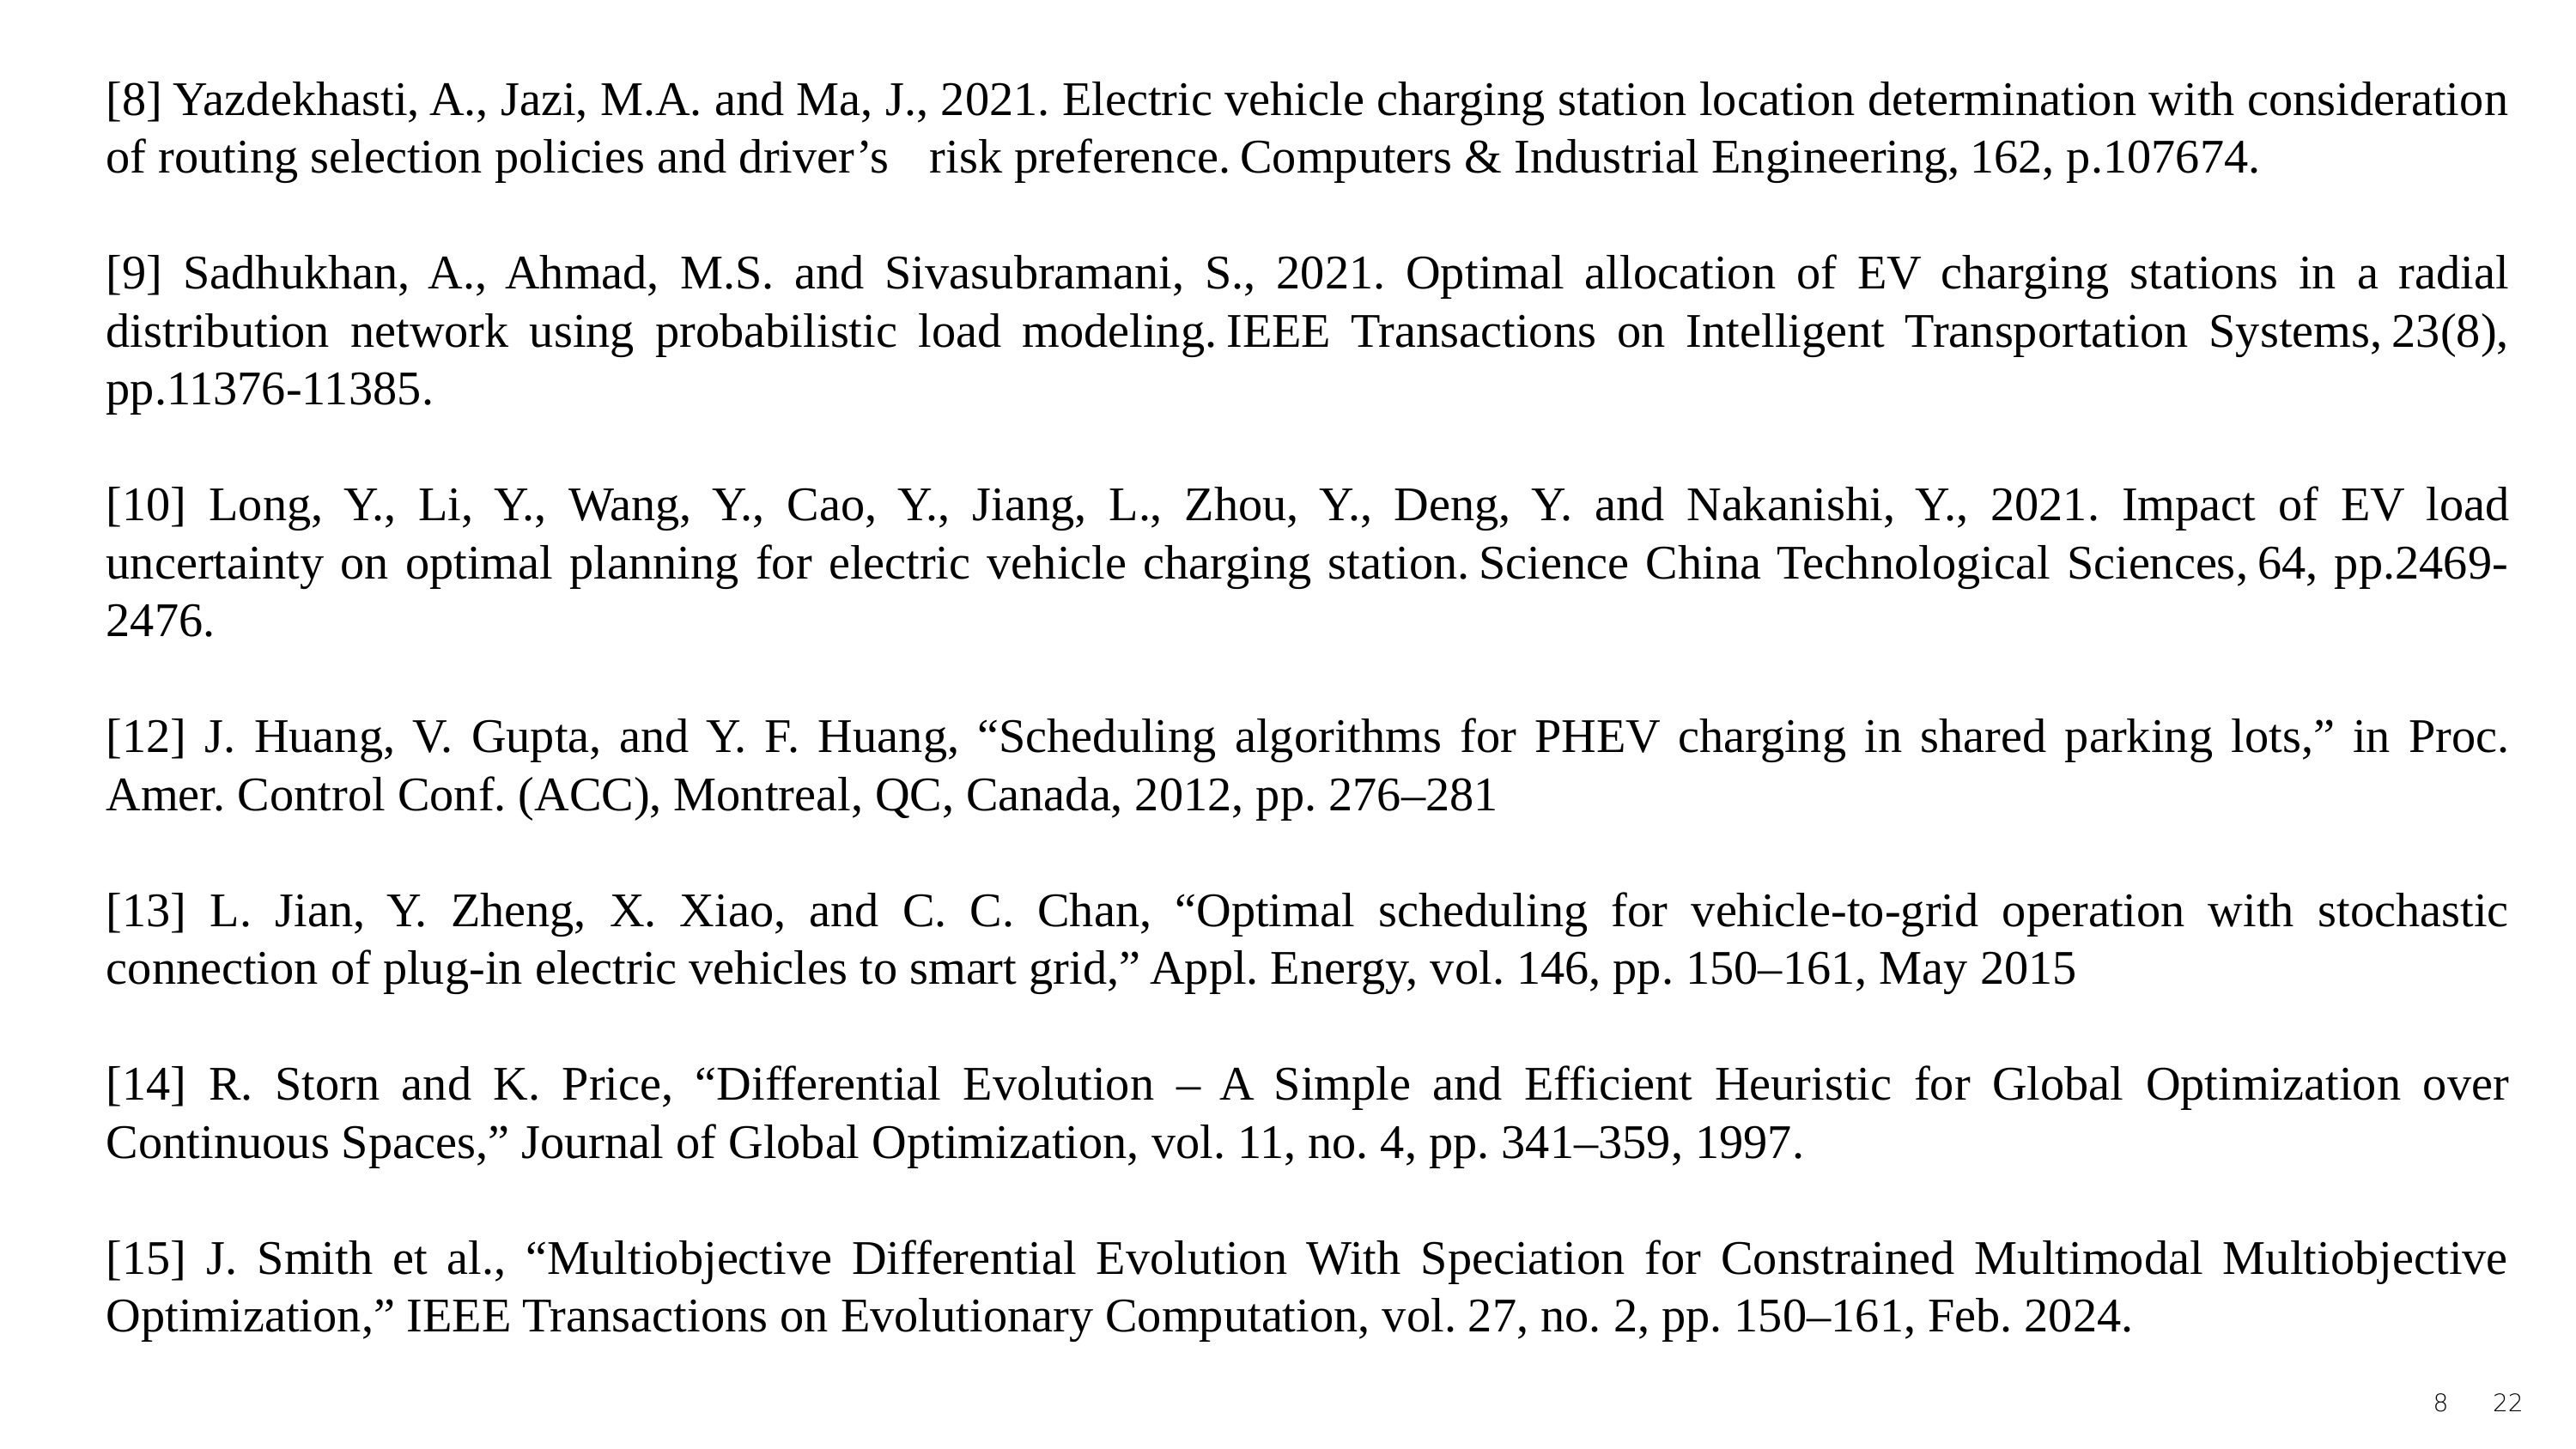

[8] Yazdekhasti, A., Jazi, M.A. and Ma, J., 2021. Electric vehicle charging station location determination with consideration of routing selection policies and driver’s    risk preference. Computers & Industrial Engineering, 162, p.107674.

[9] Sadhukhan, A., Ahmad, M.S. and Sivasubramani, S., 2021. Optimal allocation of EV charging stations in a radial distribution network using probabilistic load modeling. IEEE Transactions on Intelligent Transportation Systems, 23(8), pp.11376-11385.

[10] Long, Y., Li, Y., Wang, Y., Cao, Y., Jiang, L., Zhou, Y., Deng, Y. and Nakanishi, Y., 2021. Impact of EV load uncertainty on optimal planning for electric vehicle charging station. Science China Technological Sciences, 64, pp.2469-2476.

[12] J. Huang, V. Gupta, and Y. F. Huang, “Scheduling algorithms for PHEV charging in shared parking lots,” in Proc. Amer. Control Conf. (ACC), Montreal, QC, Canada, 2012, pp. 276–281

[13] L. Jian, Y. Zheng, X. Xiao, and C. C. Chan, “Optimal scheduling for vehicle-to-grid operation with stochastic connection of plug-in electric vehicles to smart grid,” Appl. Energy, vol. 146, pp. 150–161, May 2015

[14] R. Storn and K. Price, “Differential Evolution – A Simple and Efficient Heuristic for Global Optimization over Continuous Spaces,” Journal of Global Optimization, vol. 11, no. 4, pp. 341–359, 1997.

[15] J. Smith et al., “Multiobjective Differential Evolution With Speciation for Constrained Multimodal Multiobjective Optimization,” IEEE Transactions on Evolutionary Computation, vol. 27, no. 2, pp. 150–161, Feb. 2024.

8
22